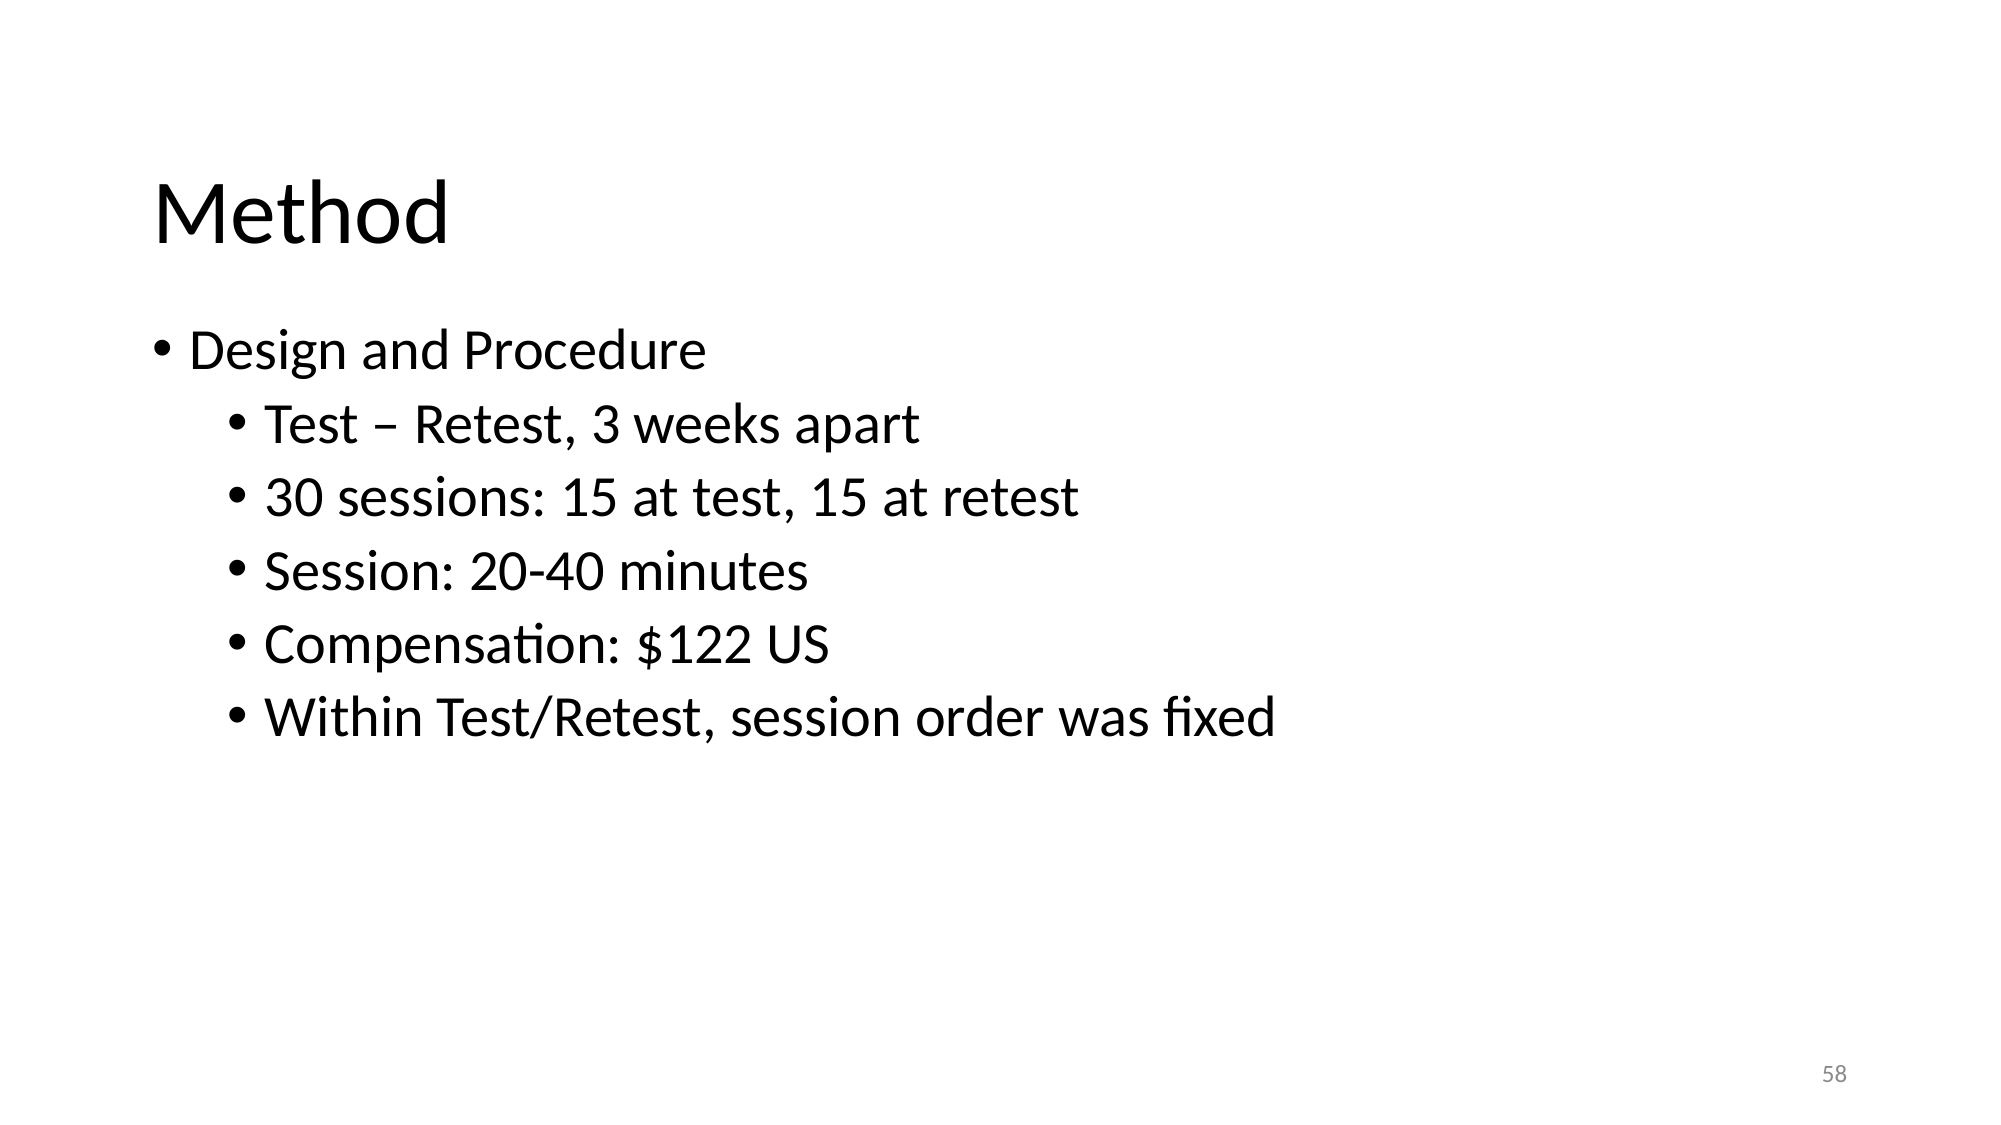

Method

Design and Procedure
Test – Retest, 3 weeks apart
30 sessions: 15 at test, 15 at retest
Session: 20-40 minutes
Compensation: $122 US
Within Test/Retest, session order was fixed

58